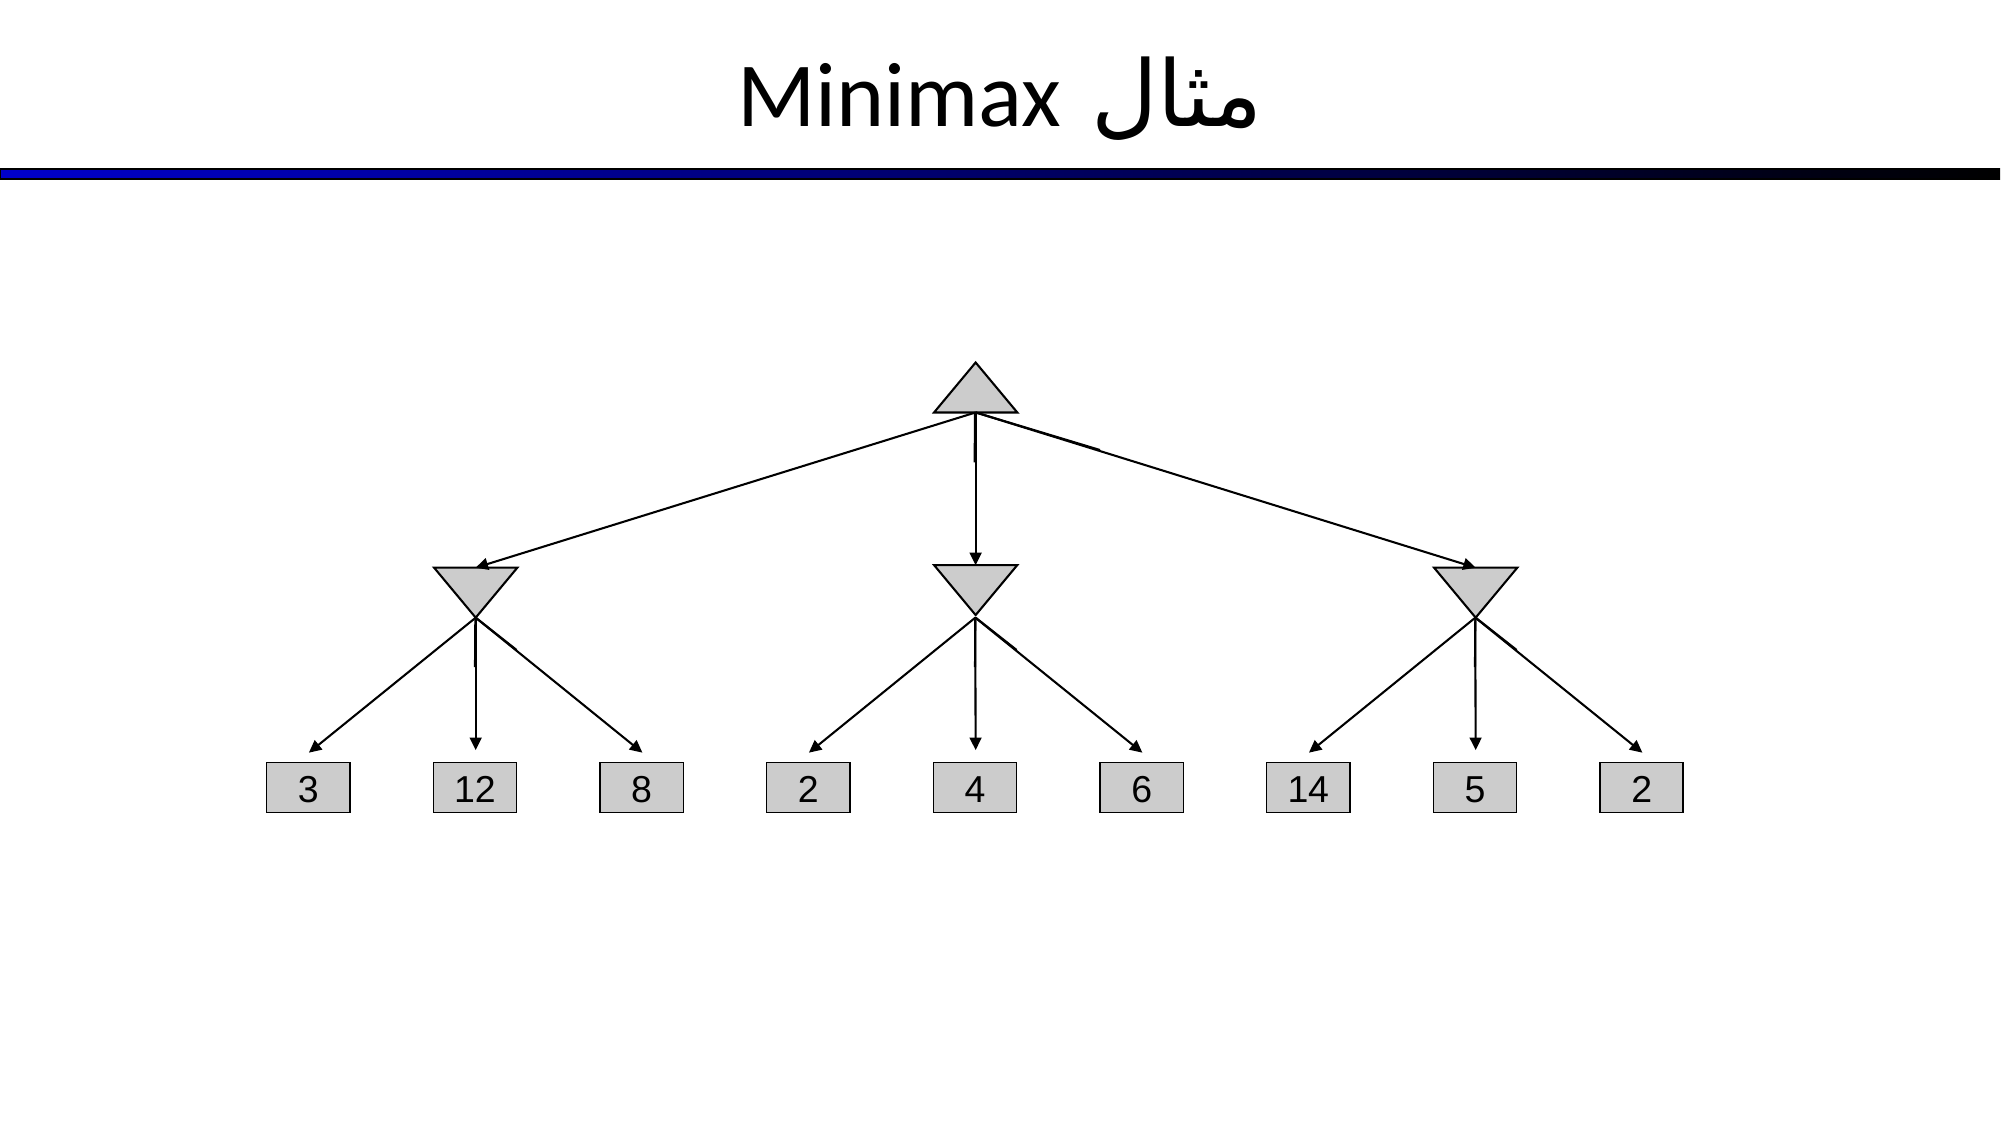

# مثال Minimax

2
14
12
8
4
6
5
2
3